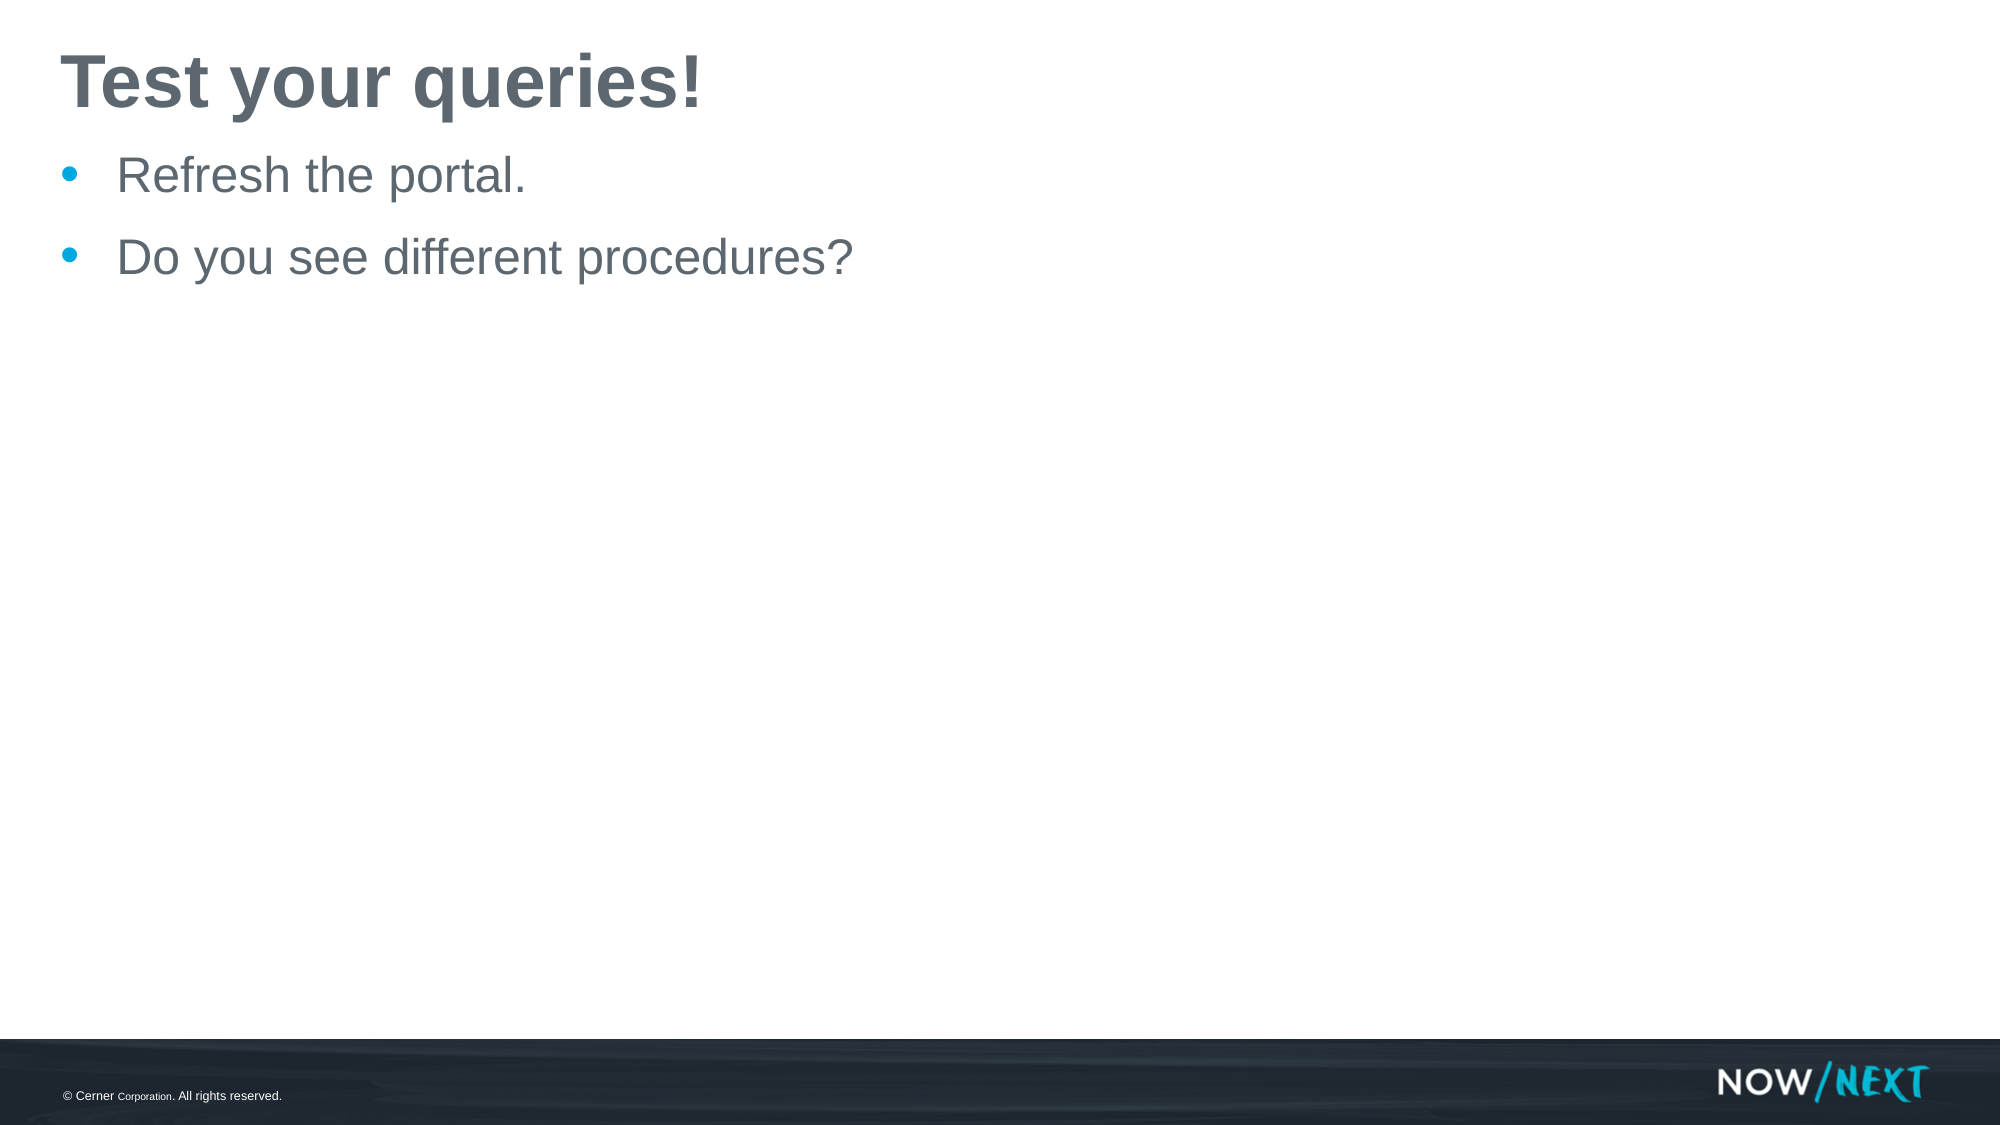

# Test your queries!
Refresh the portal.
Do you see different procedures?